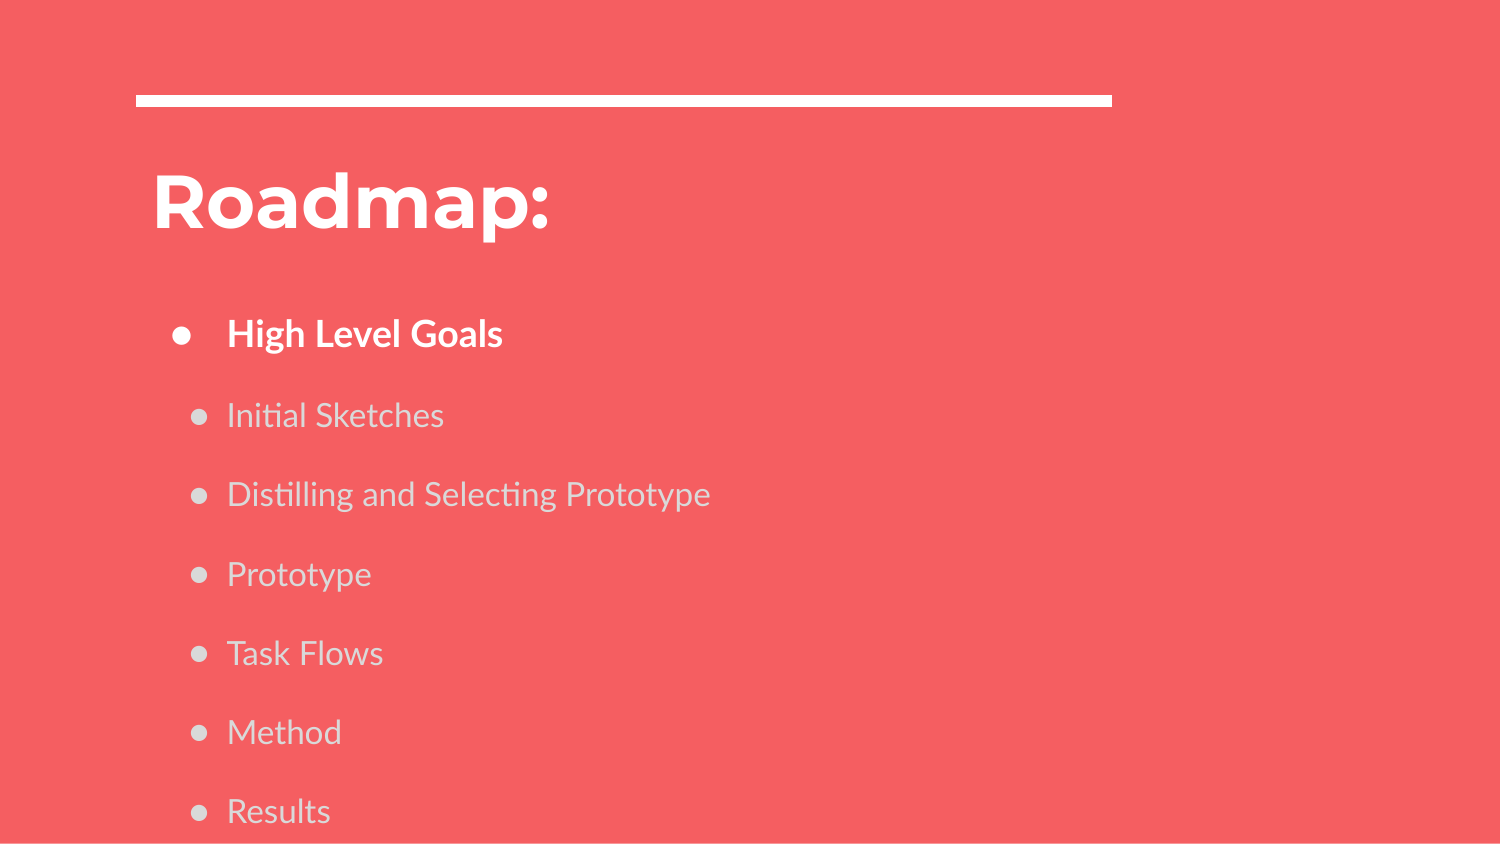

# Roadmap:
High Level Goals
Initial Sketches
Distilling and Selecting Prototype
Prototype
Task Flows
Method
Results
UI Changes